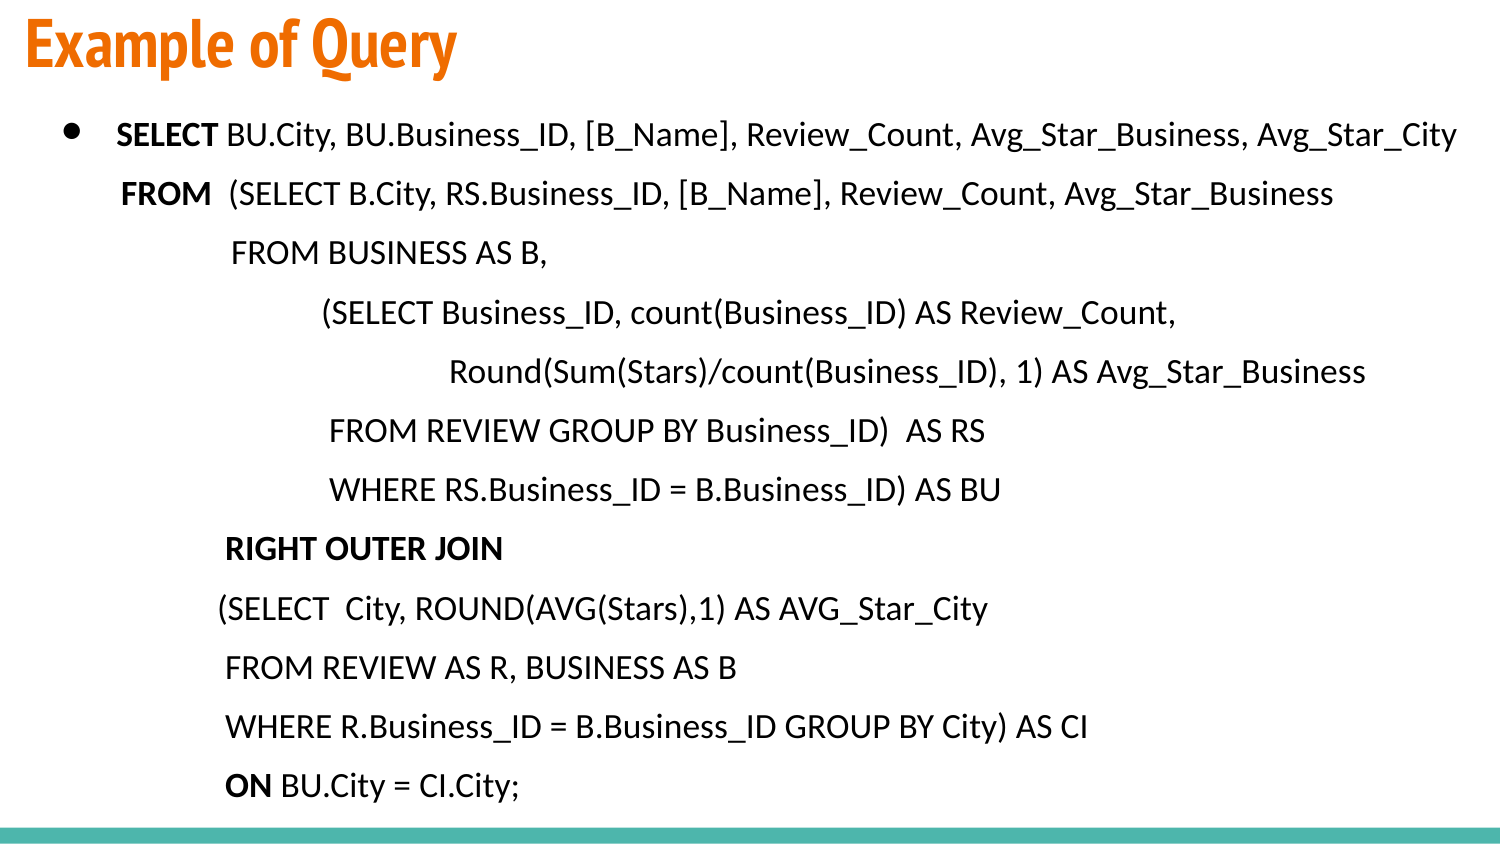

# Example of Query
SELECT BU.City, BU.Business_ID, [B_Name], Review_Count, Avg_Star_Business, Avg_Star_City
          FROM  (SELECT B.City, RS.Business_ID, [B_Name], Review_Count, Avg_Star_Business
               	     FROM BUSINESS AS B,
                                   (SELECT Business_ID, count(Business_ID) AS Review_Count,
                                                   Round(Sum(Stars)/count(Business_ID), 1) AS Avg_Star_Business
                                    FROM REVIEW GROUP BY Business_ID)  AS RS
                                    WHERE RS.Business_ID = B.Business_ID) AS BU
                       RIGHT OUTER JOIN
                      (SELECT  City, ROUND(AVG(Stars),1) AS AVG_Star_City
                       FROM REVIEW AS R, BUSINESS AS B
                       WHERE R.Business_ID = B.Business_ID GROUP BY City) AS CI
                       ON BU.City = CI.City;